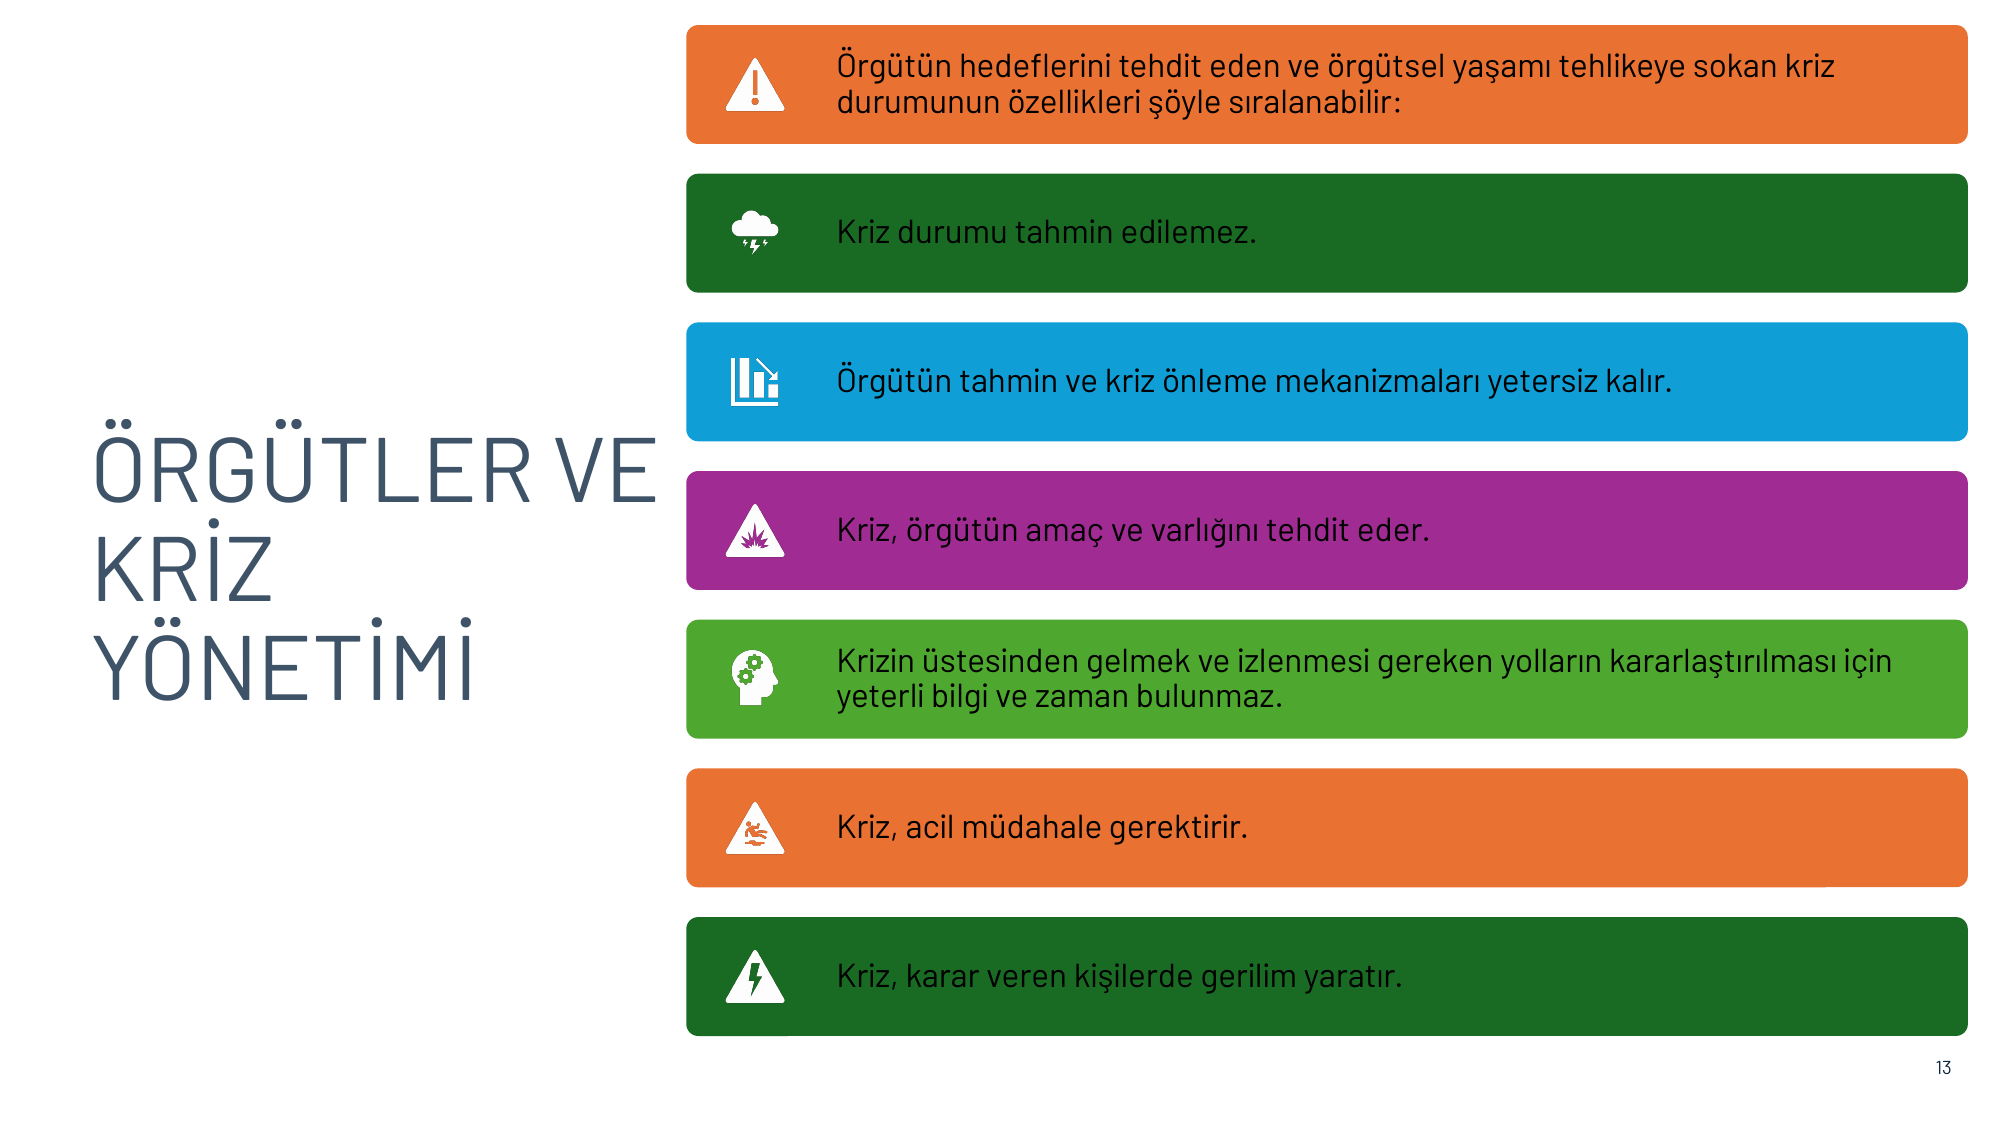

Örgütün hedeflerini tehdit eden ve örgütsel yaşamı tehlikeye sokan kriz durumunun özellikleri şöyle sıralanabilir:
Kriz durumu tahmin edilemez.
Örgütün tahmin ve kriz önleme mekanizmaları yetersiz kalır.
Kriz, örgütün amaç ve varlığını tehdit eder.
Krizin üstesinden gelmek ve izlenmesi gereken yolların kararlaştırılması için yeterli bilgi ve zaman bulunmaz.
Kriz, acil müdahale gerektirir.
Kriz, karar veren kişilerde gerilim yaratır.
ÖRGÜTLER VE KRİZ YÖNETİMİ
13